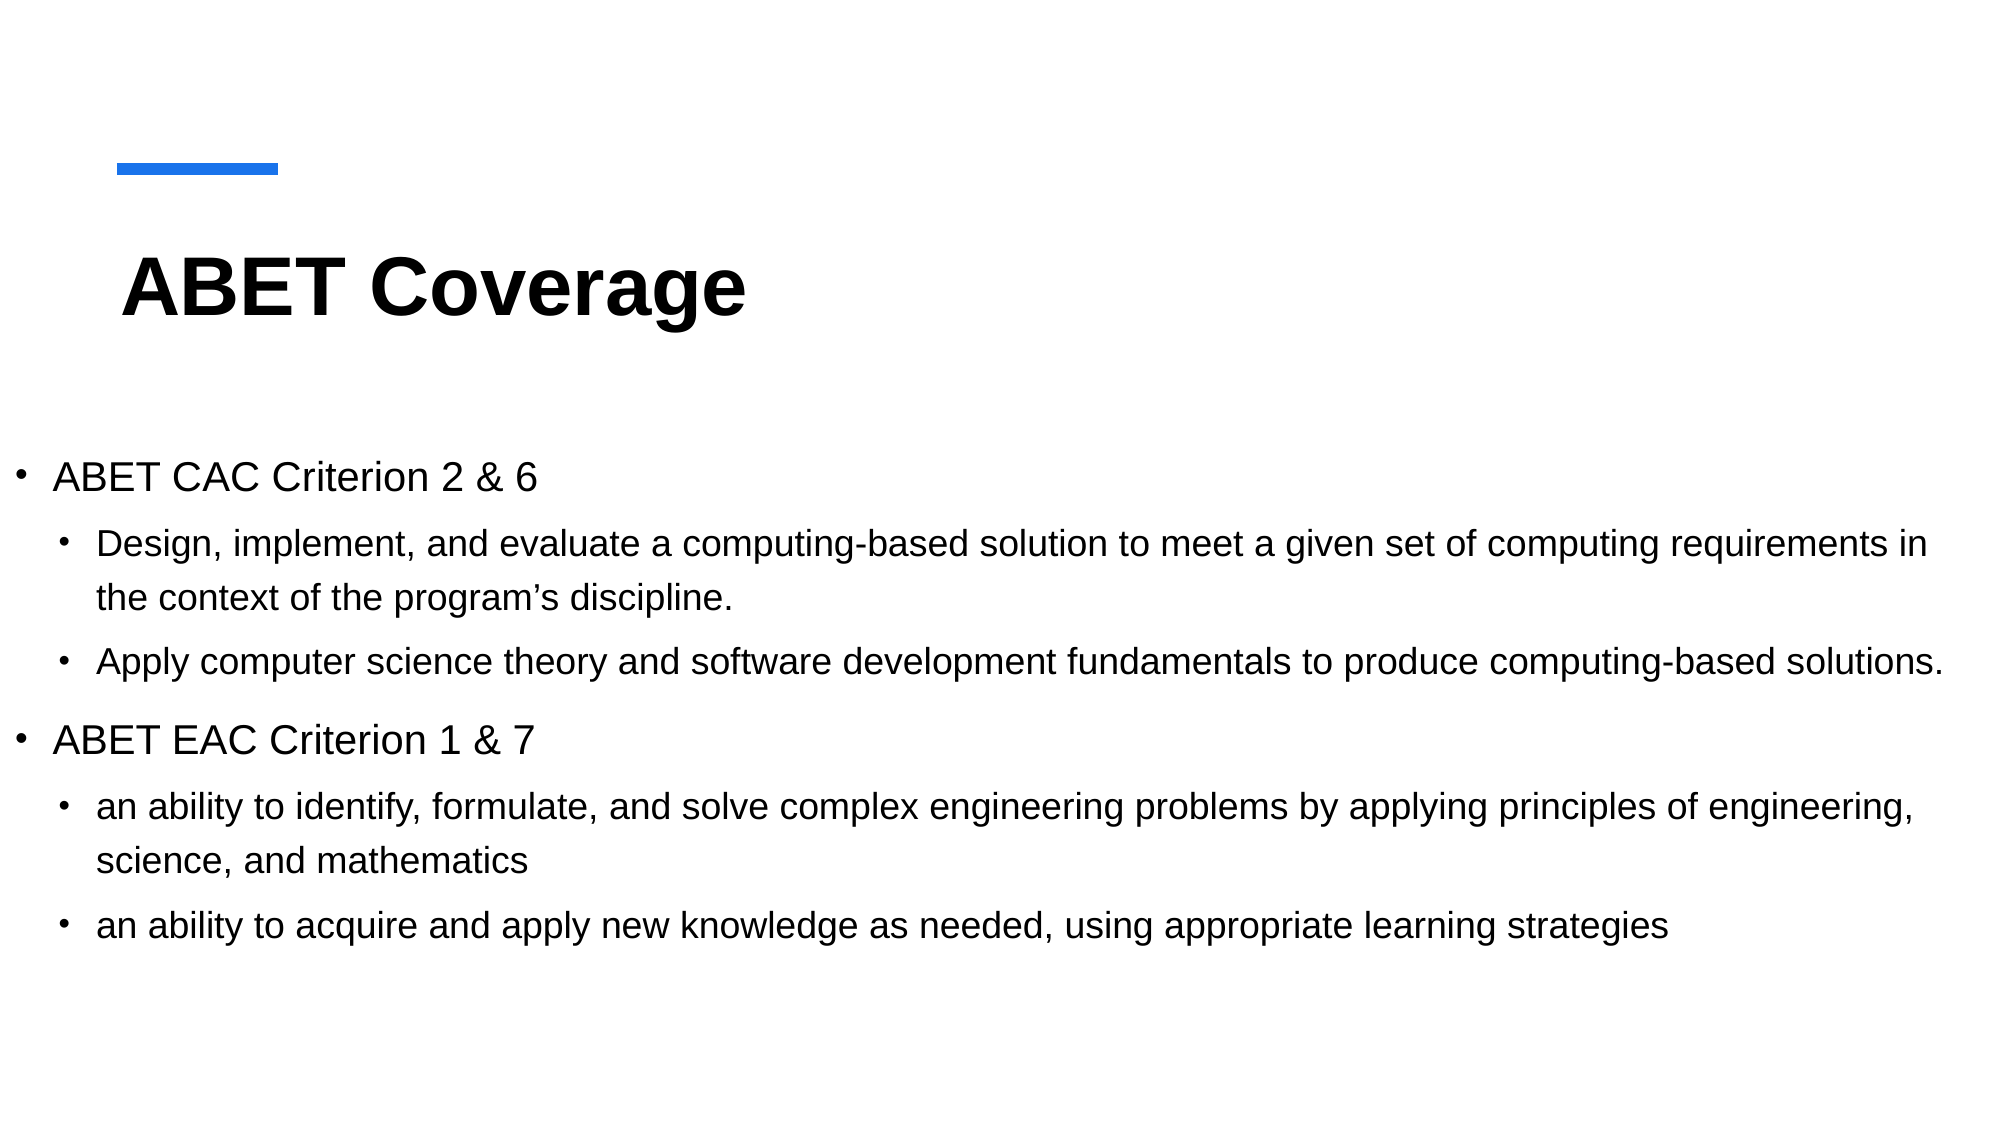

# ABET Coverage
ABET CAC Criterion 2 & 6
Design, implement, and evaluate a computing-based solution to meet a given set of computing requirements in the context of the program’s discipline.
Apply computer science theory and software development fundamentals to produce computing-based solutions.
ABET EAC Criterion 1 & 7
an ability to identify, formulate, and solve complex engineering problems by applying principles of engineering, science, and mathematics
an ability to acquire and apply new knowledge as needed, using appropriate learning strategies